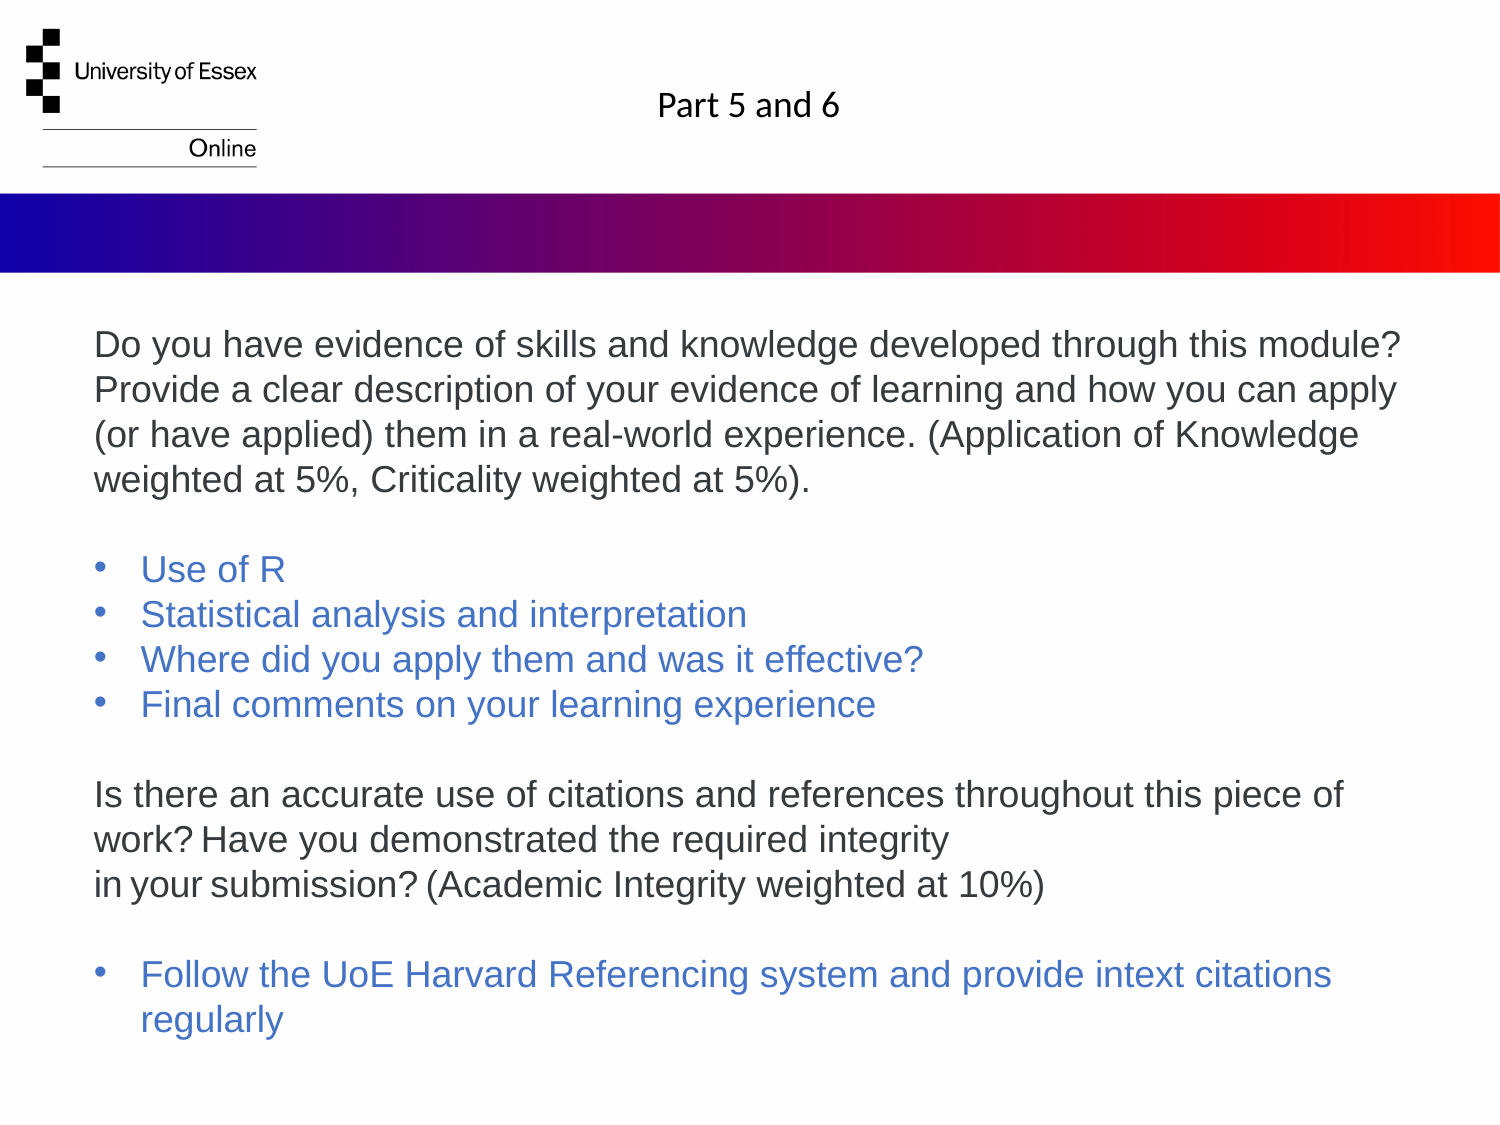

Part 5 and 6
Do you have evidence of skills and knowledge developed through this module? Provide a clear description of your evidence of learning and how you can apply (or have applied) them in a real-world experience. (Application of Knowledge weighted at 5%, Criticality weighted at 5%).

Use of R
Statistical analysis and interpretation
Where did you apply them and was it effective?
Final comments on your learning experience

Is there an accurate use of citations and references throughout this piece of work? Have you demonstrated the required integrity in your submission? (Academic Integrity weighted at 10%)

Follow the UoE Harvard Referencing system and provide intext citations regularly